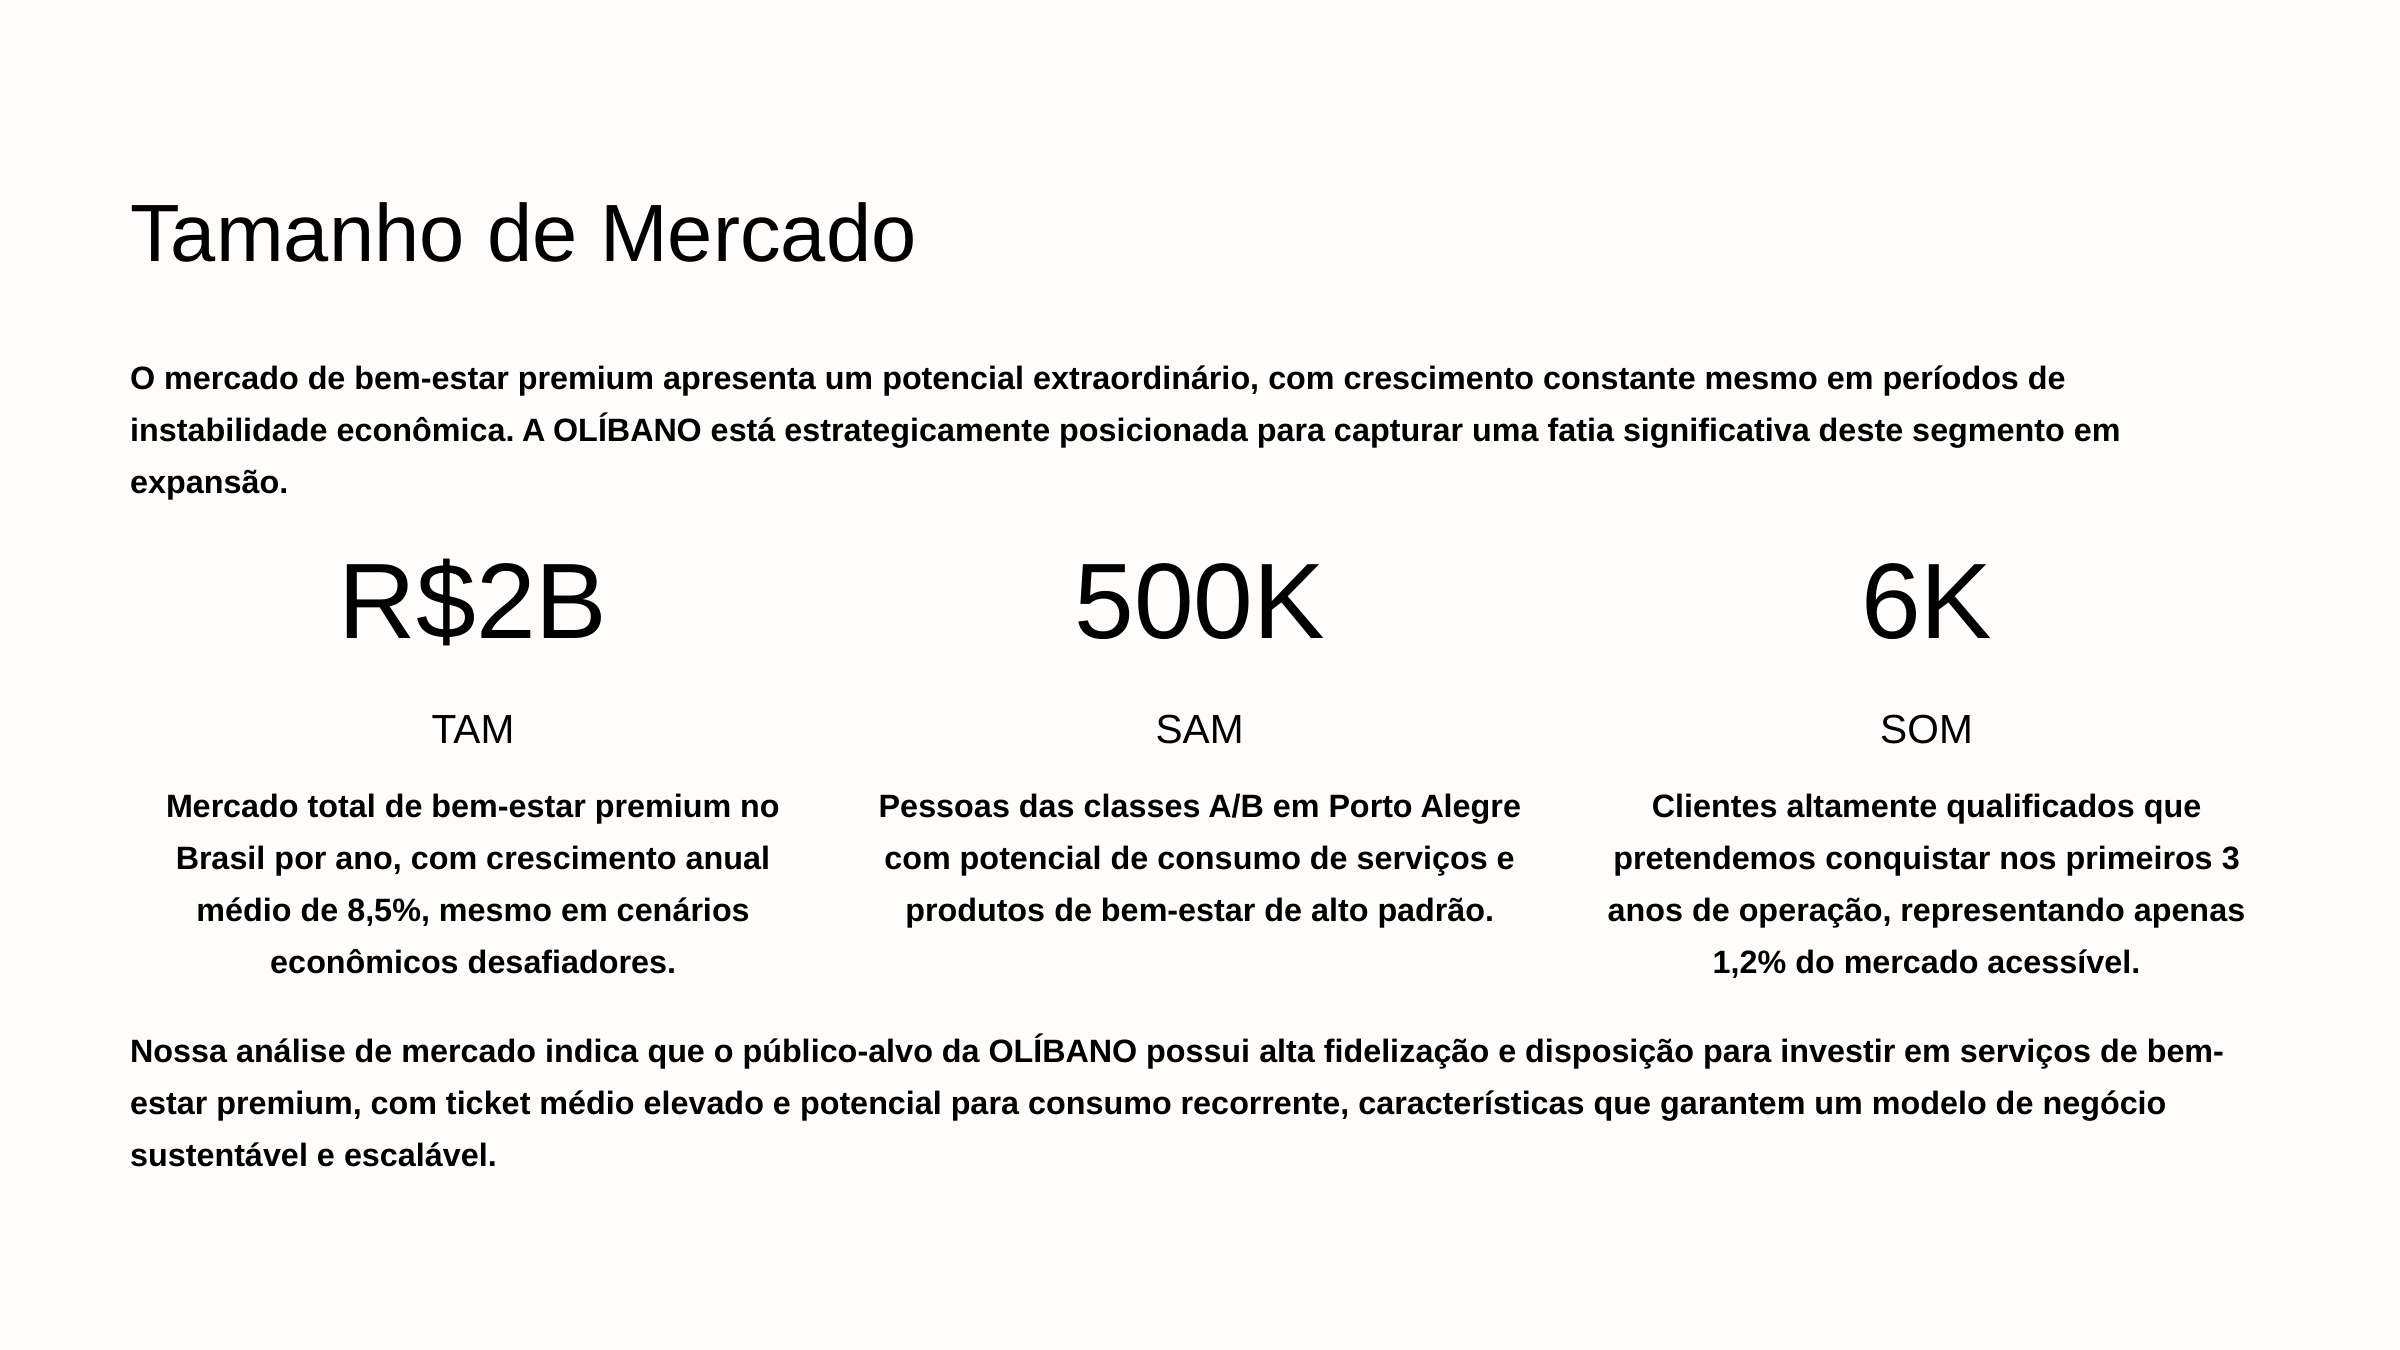

Tamanho de Mercado
O mercado de bem-estar premium apresenta um potencial extraordinário, com crescimento constante mesmo em períodos de instabilidade econômica. A OLÍBANO está estrategicamente posicionada para capturar uma fatia significativa deste segmento em expansão.
R$2B
500K
6K
TAM
SAM
SOM
Mercado total de bem-estar premium no Brasil por ano, com crescimento anual médio de 8,5%, mesmo em cenários econômicos desafiadores.
Pessoas das classes A/B em Porto Alegre com potencial de consumo de serviços e produtos de bem-estar de alto padrão.
Clientes altamente qualificados que pretendemos conquistar nos primeiros 3 anos de operação, representando apenas 1,2% do mercado acessível.
Nossa análise de mercado indica que o público-alvo da OLÍBANO possui alta fidelização e disposição para investir em serviços de bem-estar premium, com ticket médio elevado e potencial para consumo recorrente, características que garantem um modelo de negócio sustentável e escalável.